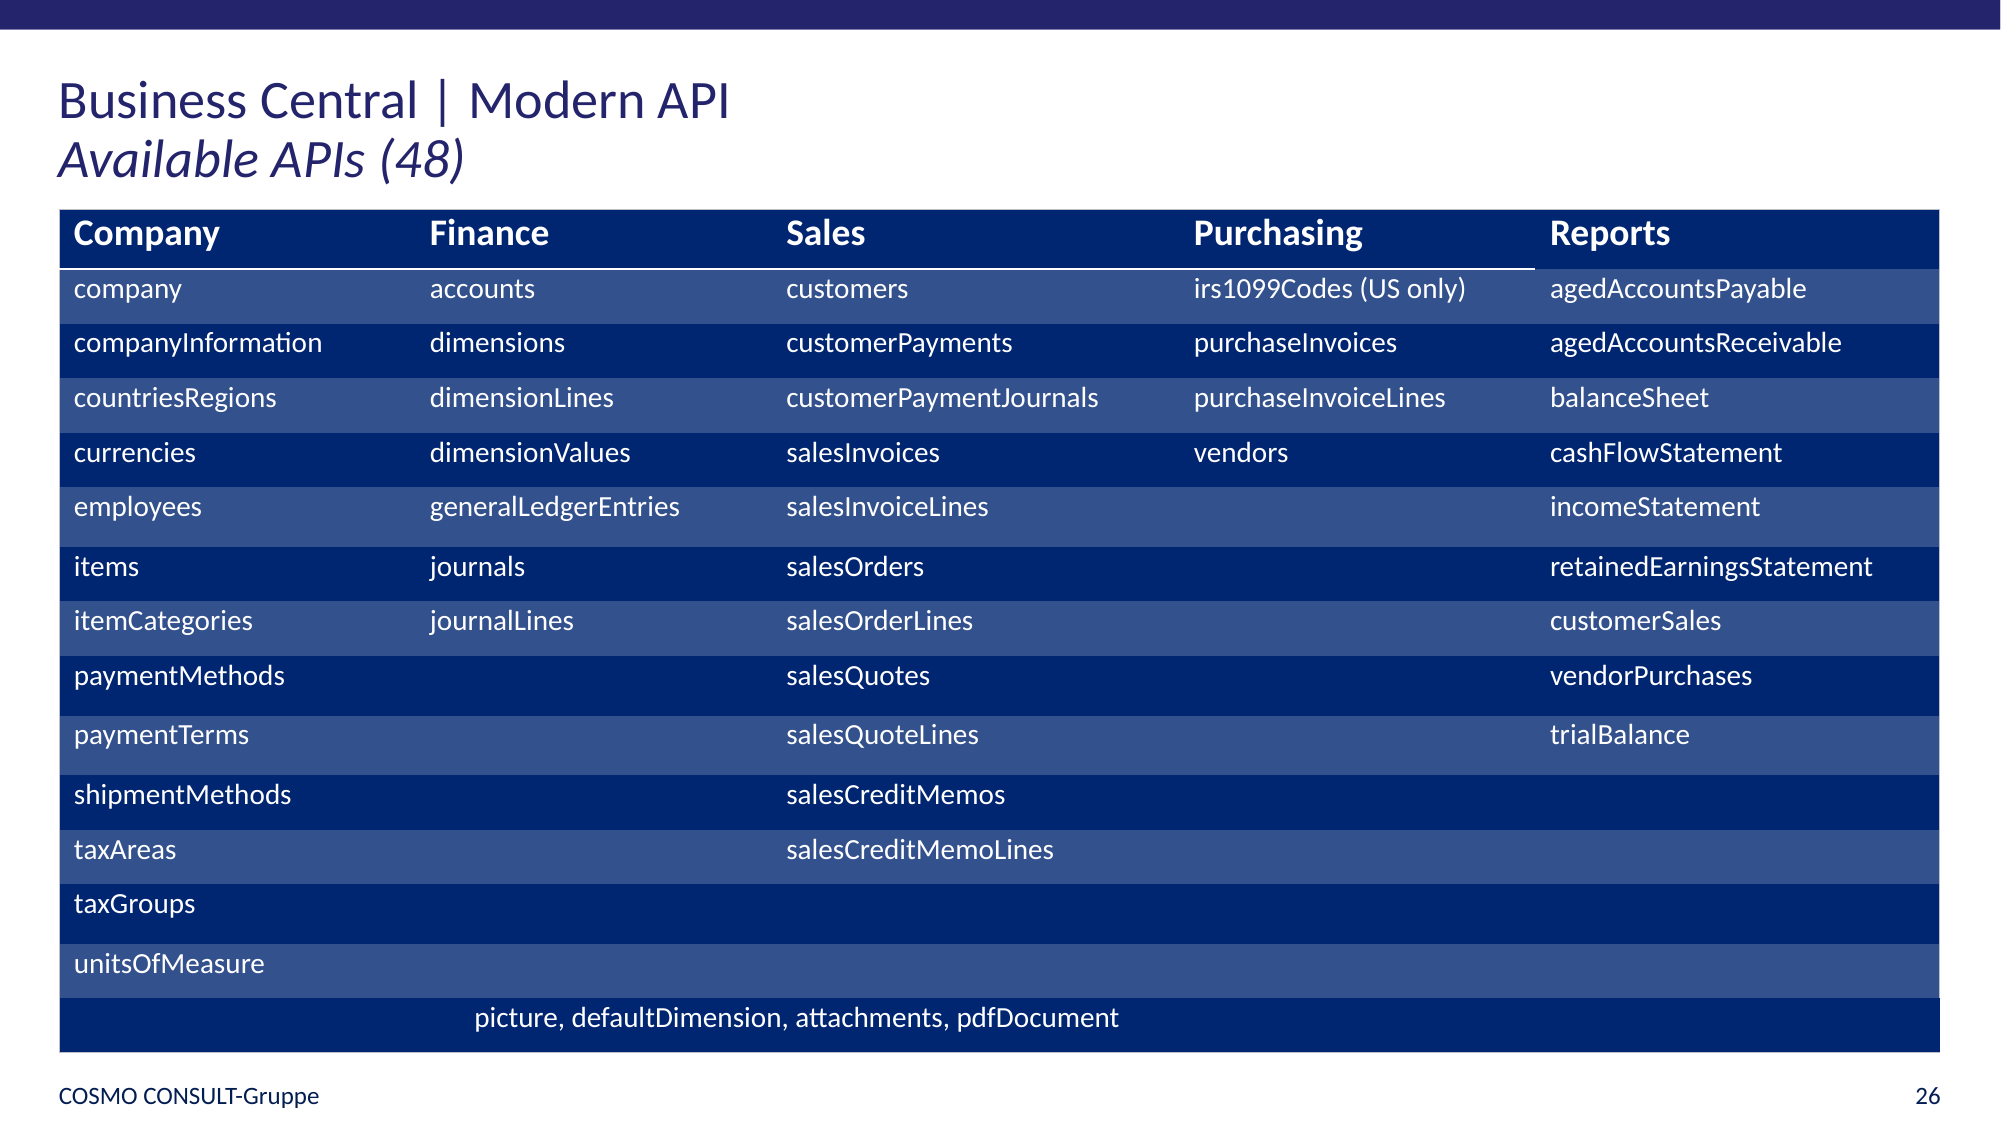

# Business Central | Modern API Available APIs (48)
| Company | Finance | Sales | Purchasing | Reports |
| --- | --- | --- | --- | --- |
| company | accounts | customers | irs1099Codes (US only) | agedAccountsPayable |
| companyInformation | dimensions | customerPayments | purchaseInvoices | agedAccountsReceivable |
| countriesRegions | dimensionLines | customerPaymentJournals | purchaseInvoiceLines | balanceSheet |
| currencies | dimensionValues | salesInvoices | vendors | cashFlowStatement |
| employees | generalLedgerEntries | salesInvoiceLines |  | incomeStatement |
| items | journals | salesOrders |  | retainedEarningsStatement |
| itemCategories | journalLines | salesOrderLines |  | customerSales |
| paymentMethods |  | salesQuotes |  | vendorPurchases |
| paymentTerms |  | salesQuoteLines |  | trialBalance |
| shipmentMethods |  | salesCreditMemos |  |  |
| taxAreas |  | salesCreditMemoLines |  |  |
| taxGroups |  |  |  |  |
| unitsOfMeasure |  |  |  |  |
| picture, defaultDimension, attachments, pdfDocument |  |  |  |  |